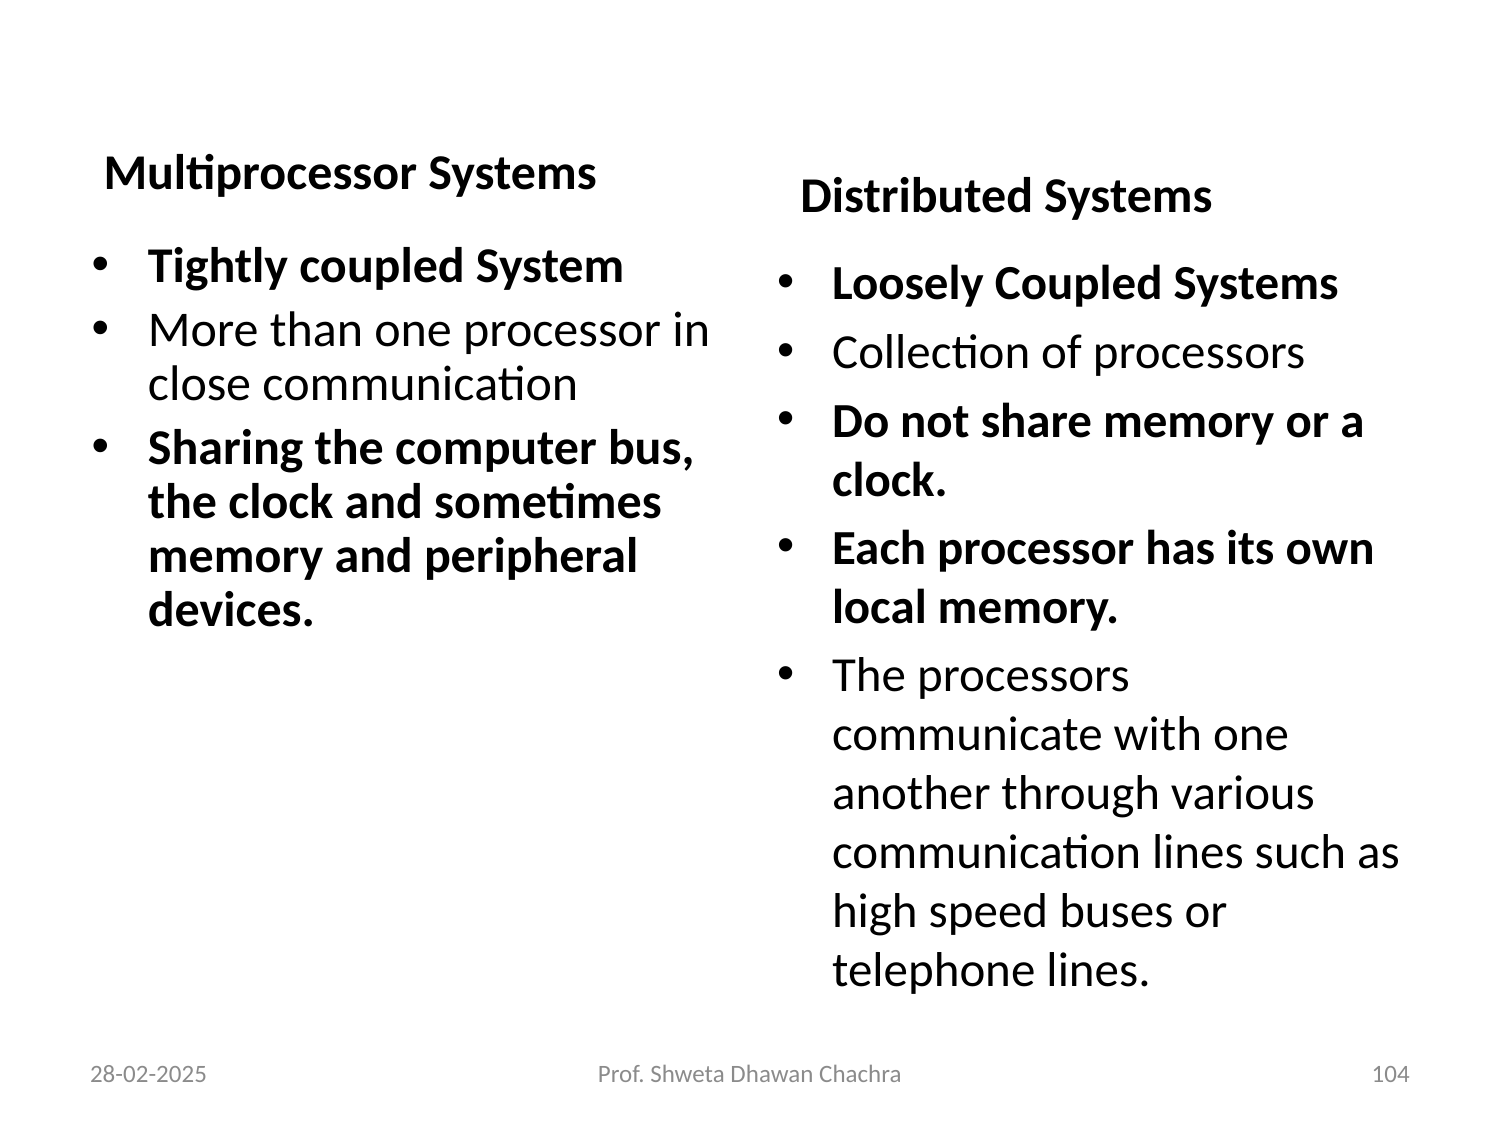

Multiprocessor Systems
Distributed Systems
Tightly coupled System
More than one processor in close communication
Sharing the computer bus, the clock and sometimes memory and peripheral devices.

Loosely Coupled Systems
Collection of processors
Do not share memory or a clock.
Each processor has its own local memory.
The processors communicate with one another through various communication lines such as high speed buses or telephone lines.
28-02-2025
Prof. Shweta Dhawan Chachra
104